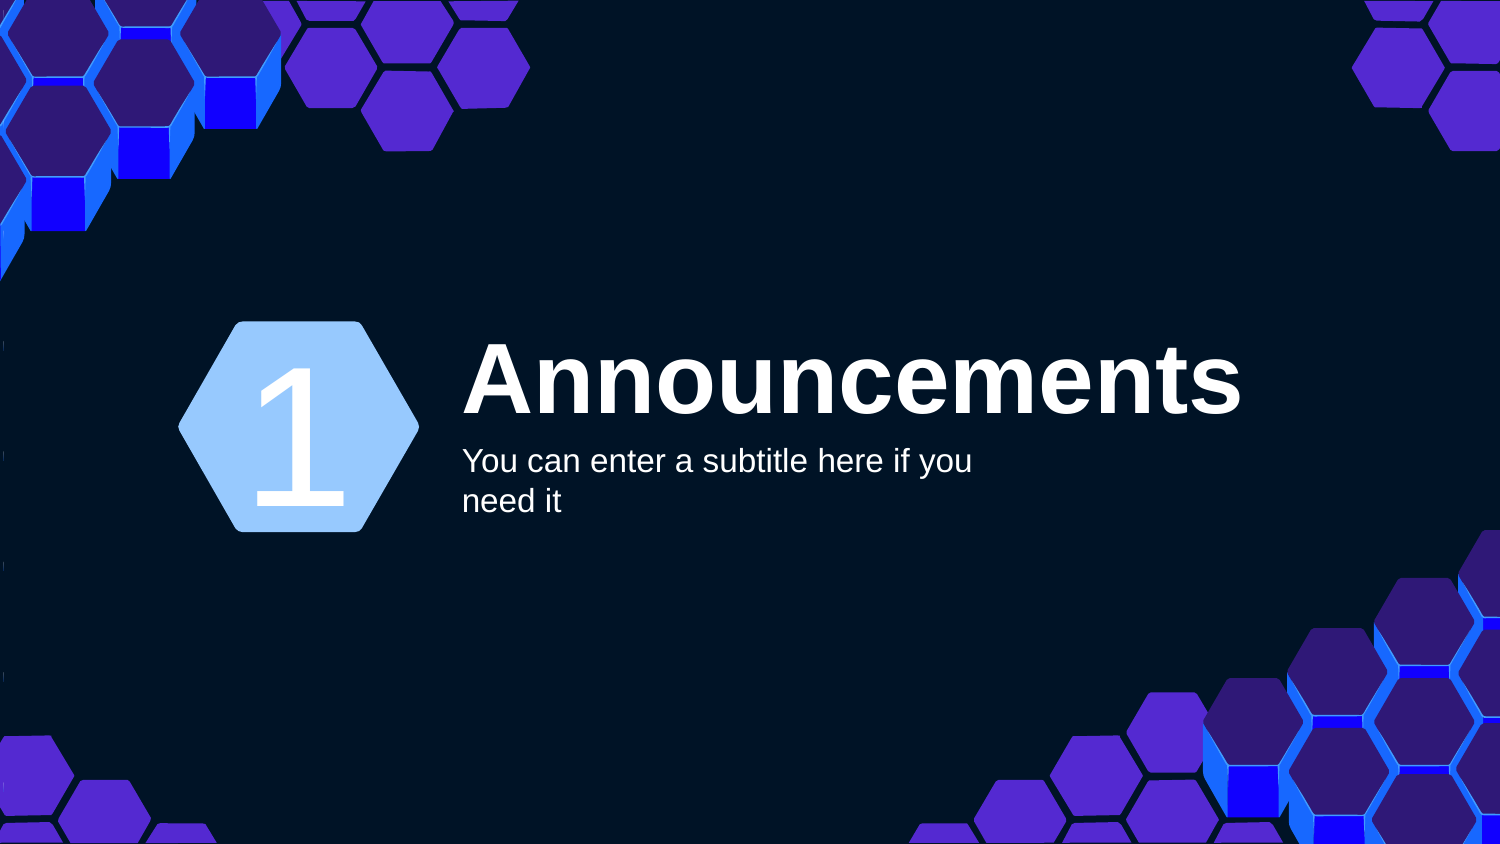

Announcements

# 1

You can enter a subtitle here if you need it